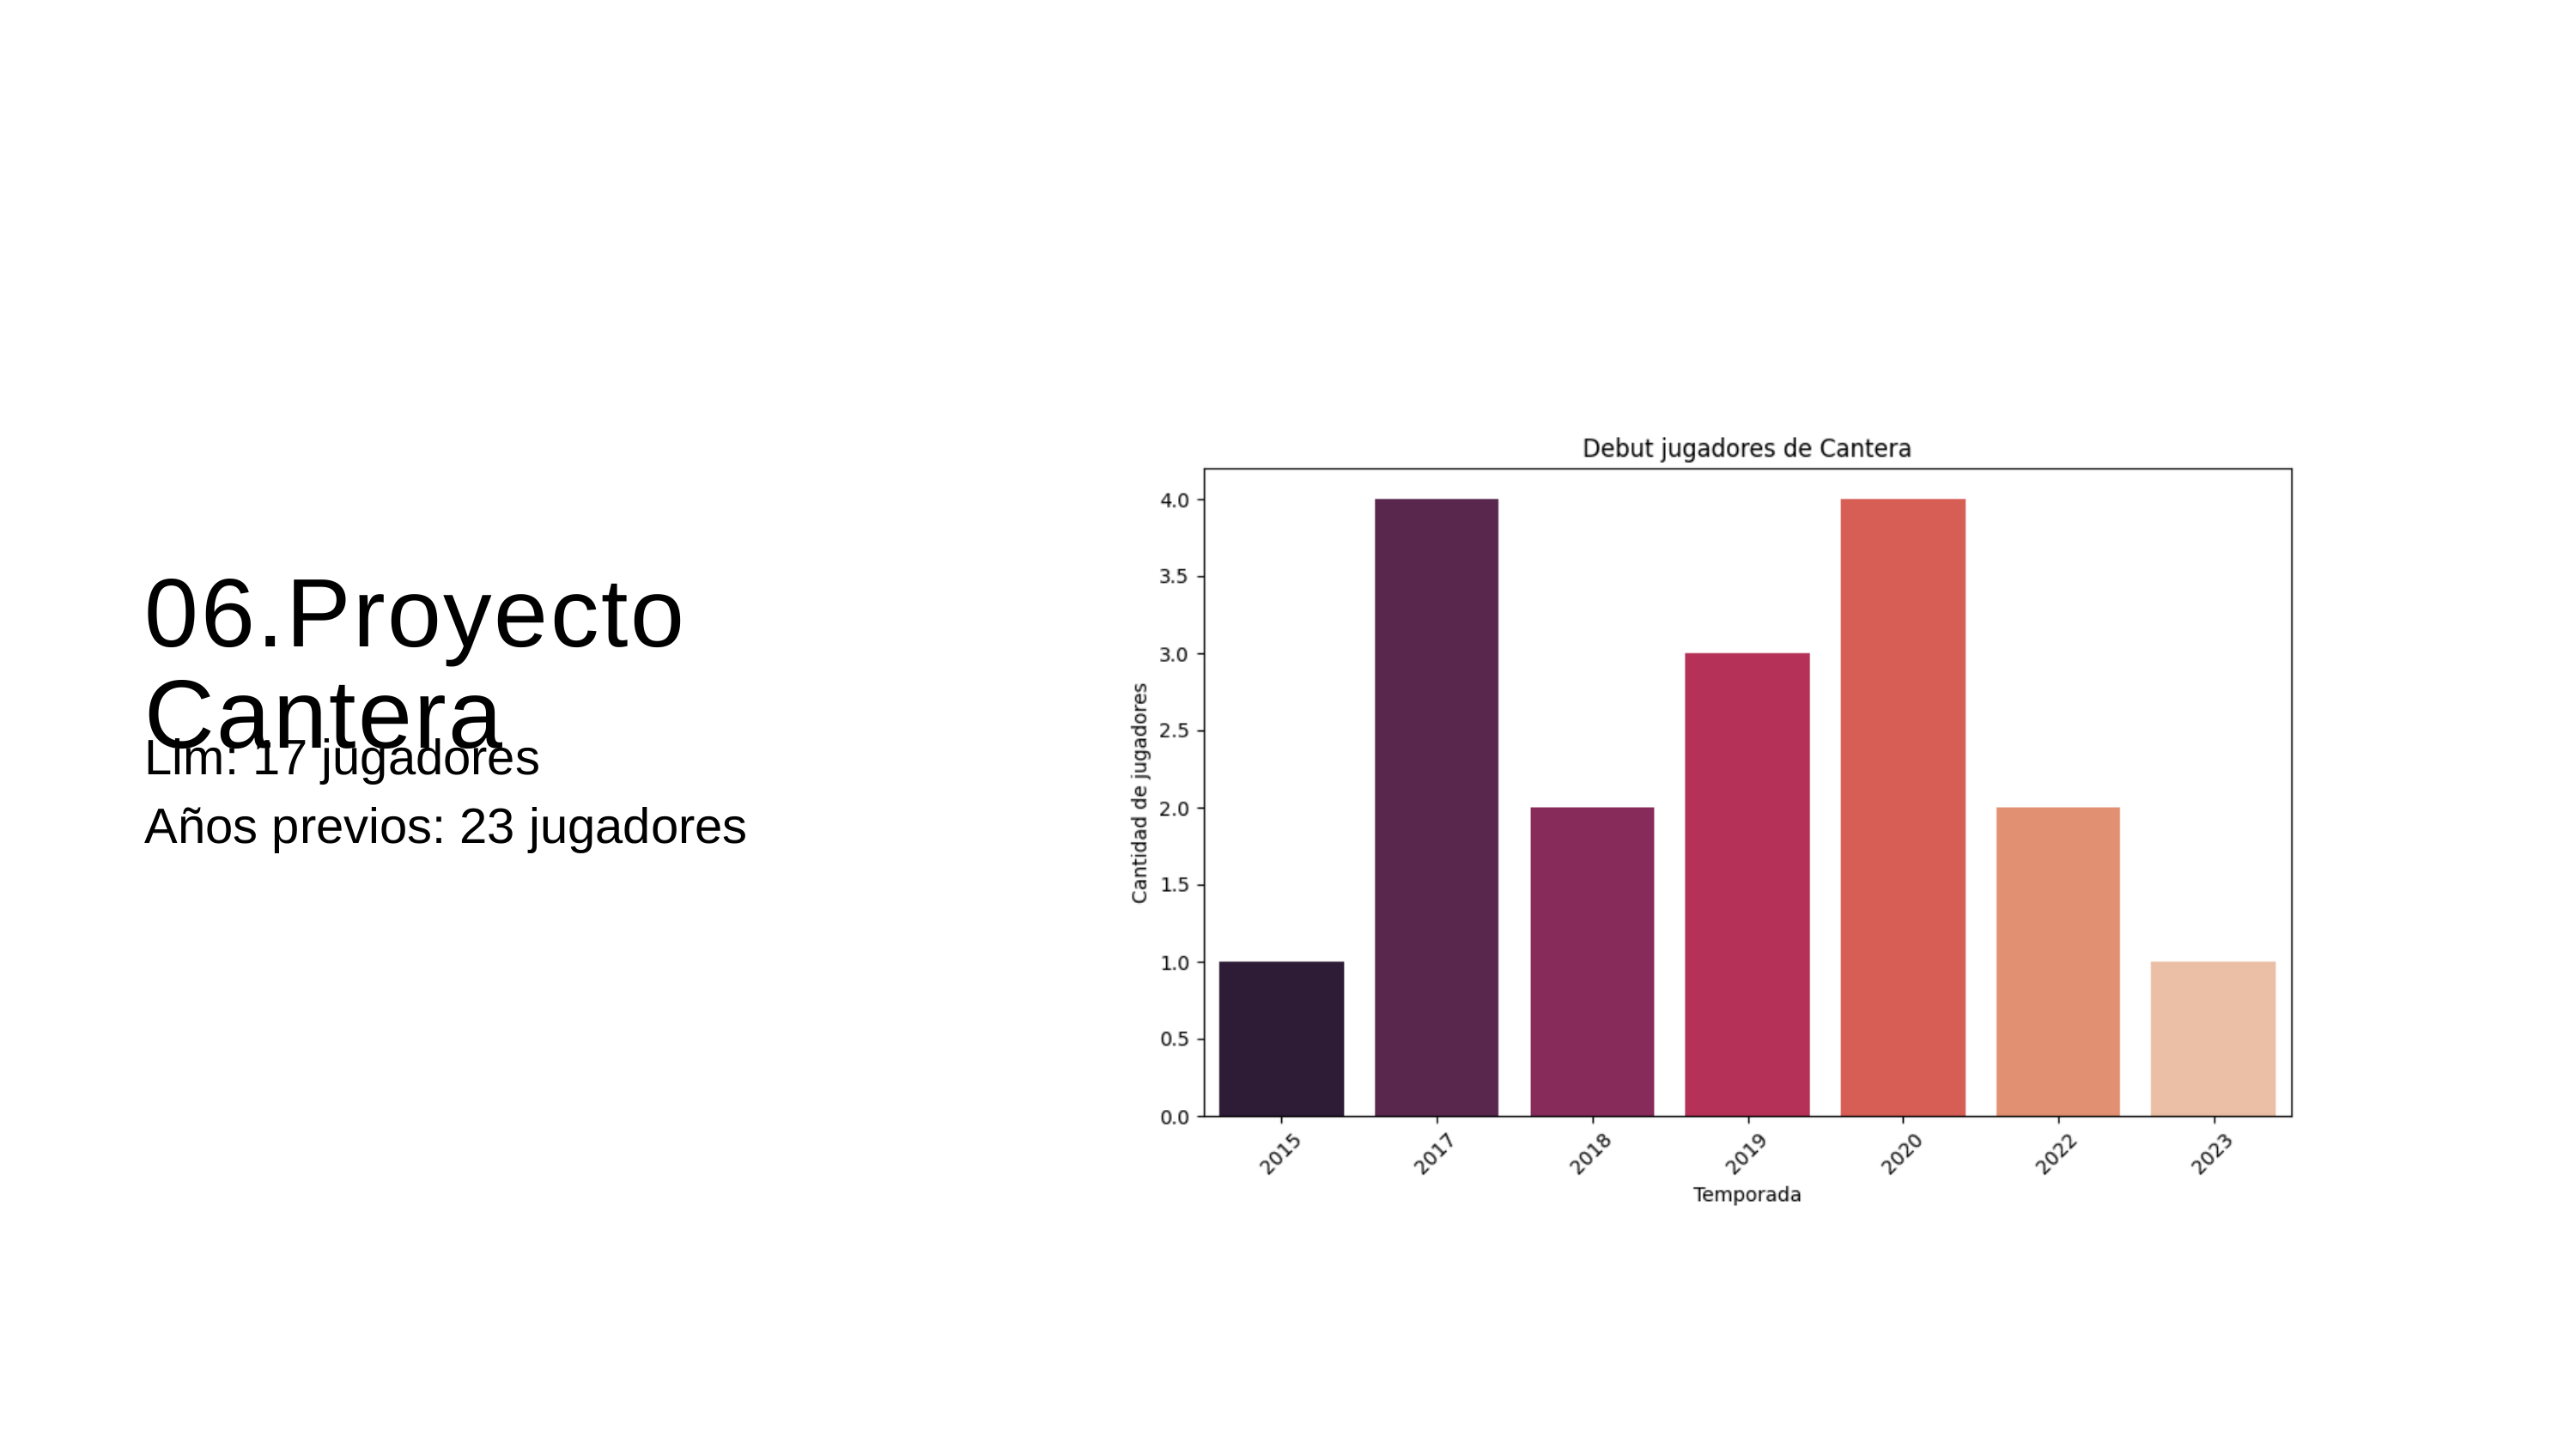

06.Proyecto Cantera
Lim: 17 jugadores
Años previos: 23 jugadores